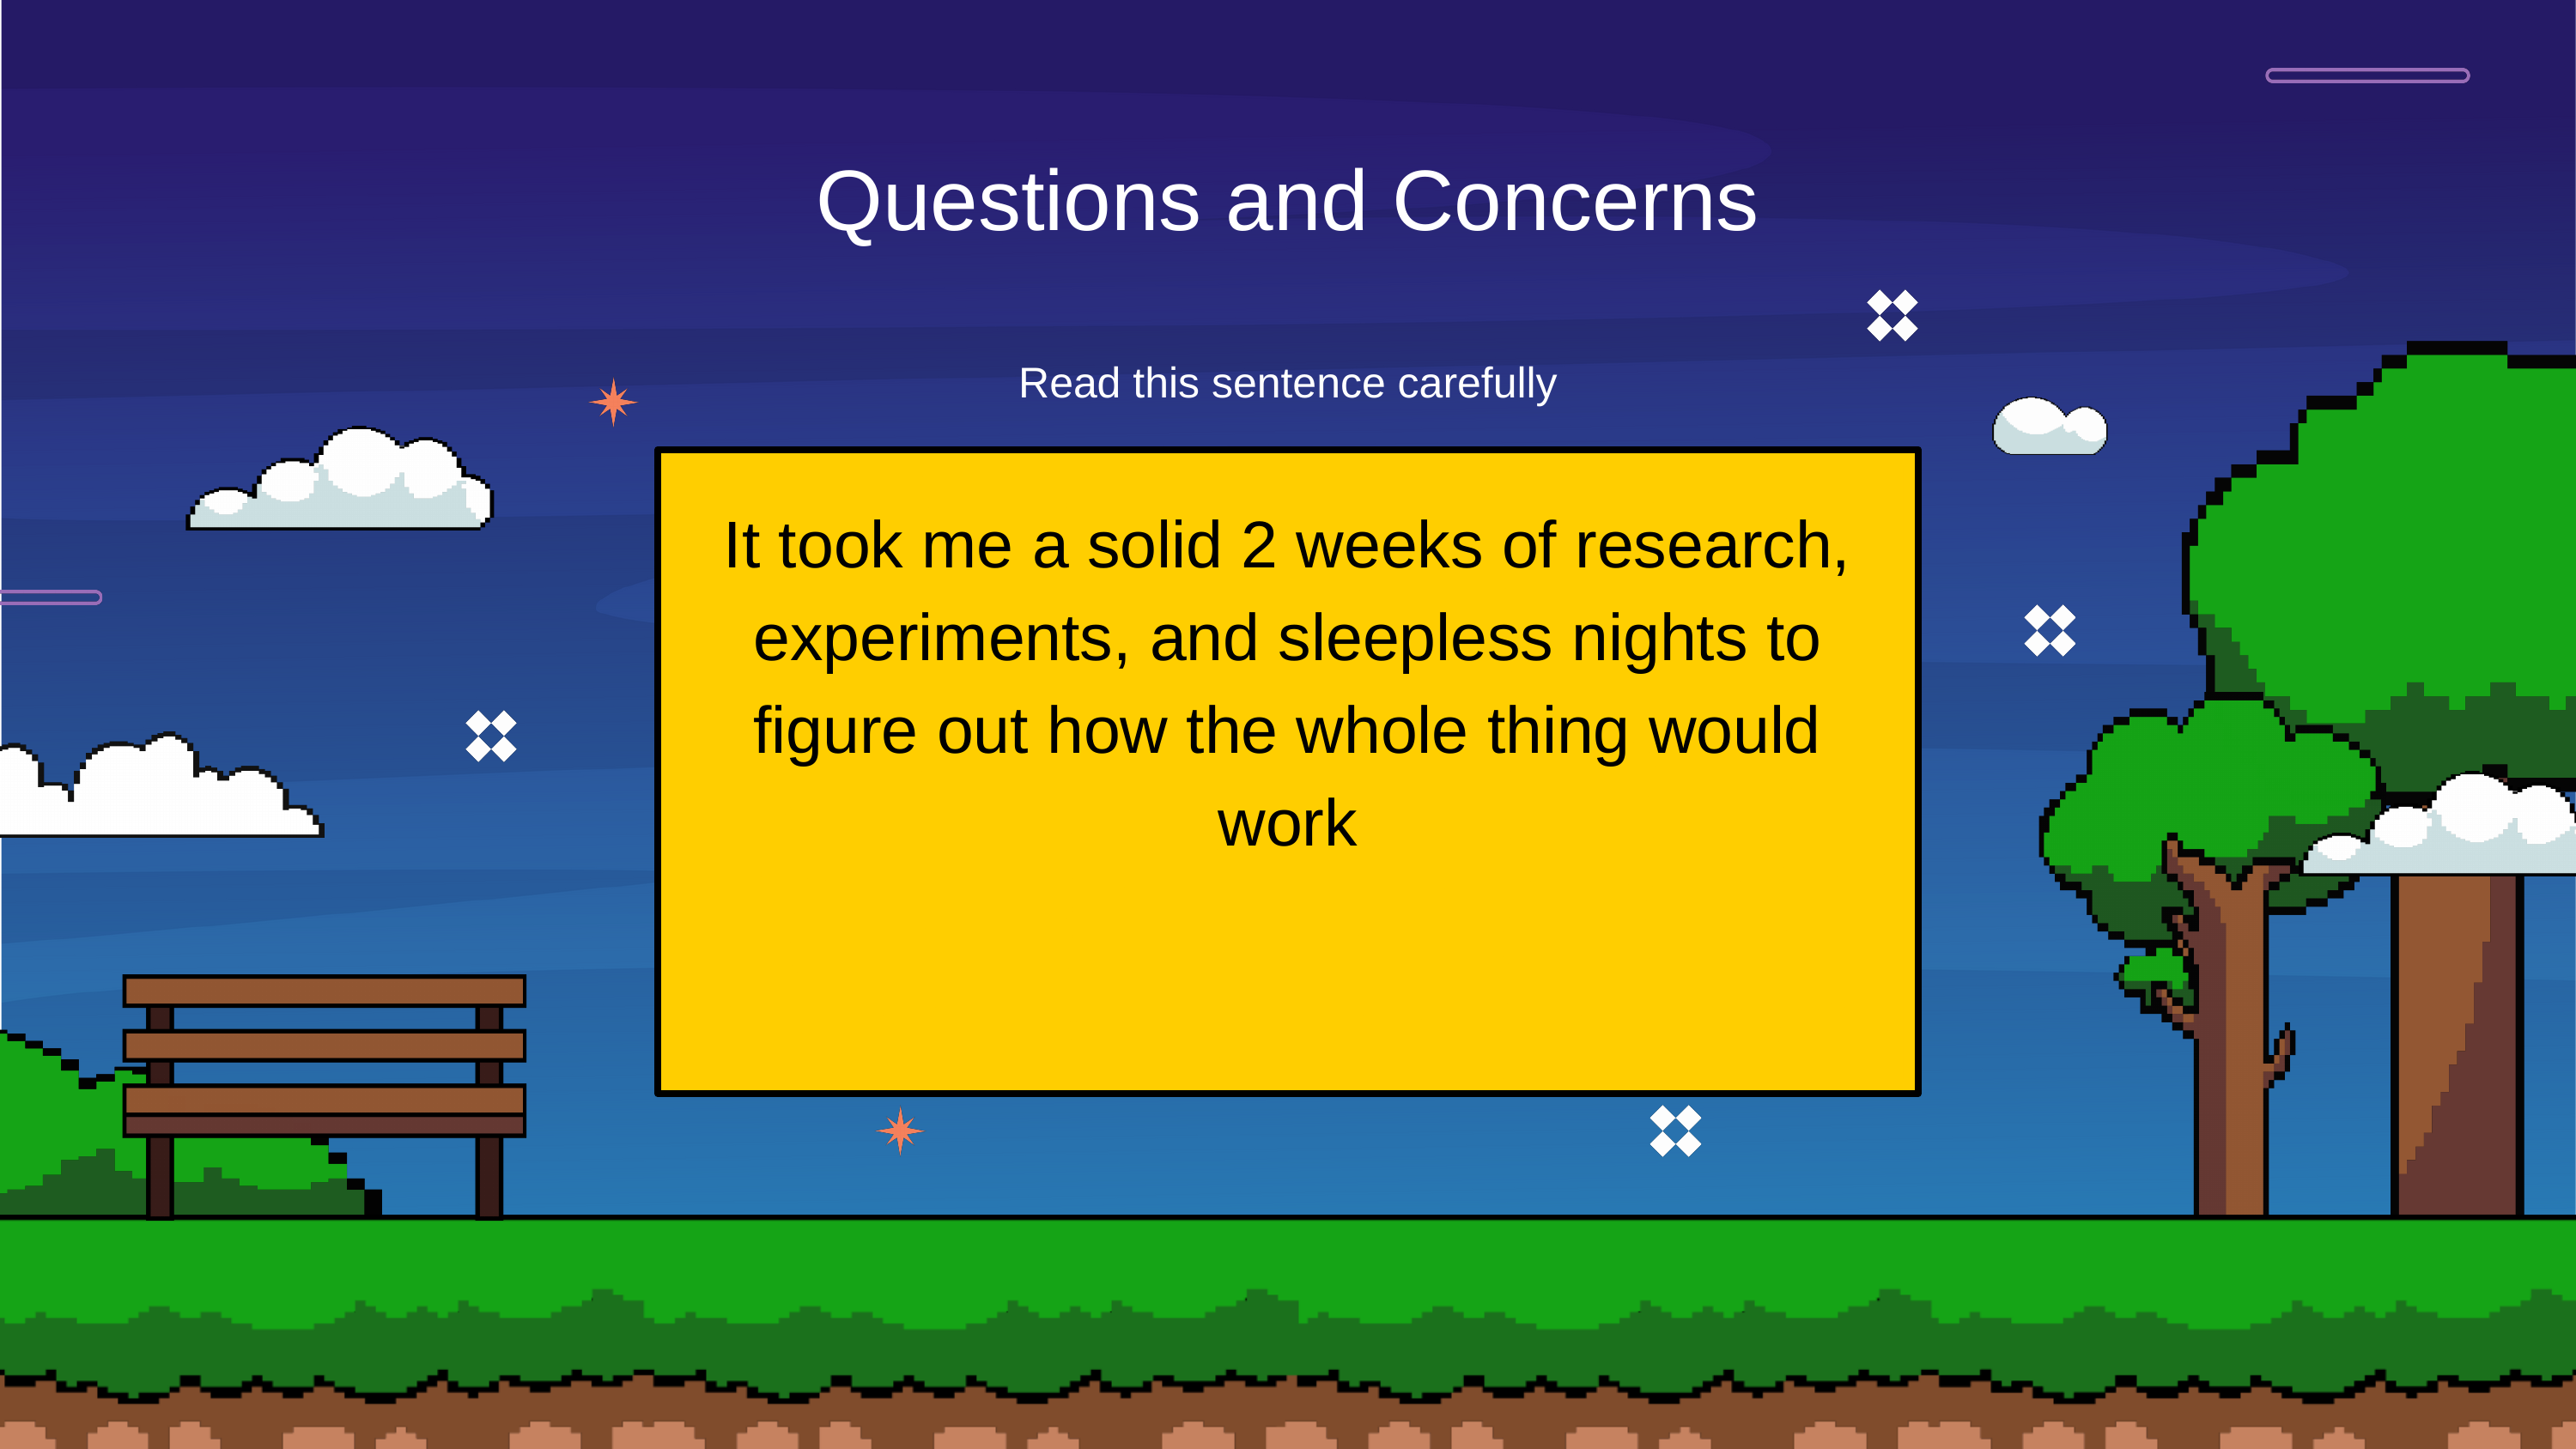

Questions and Concerns

Read this sentence carefully

It took me a solid 2 weeks of research, experiments, and sleepless nights to figure out how the whole thing would work